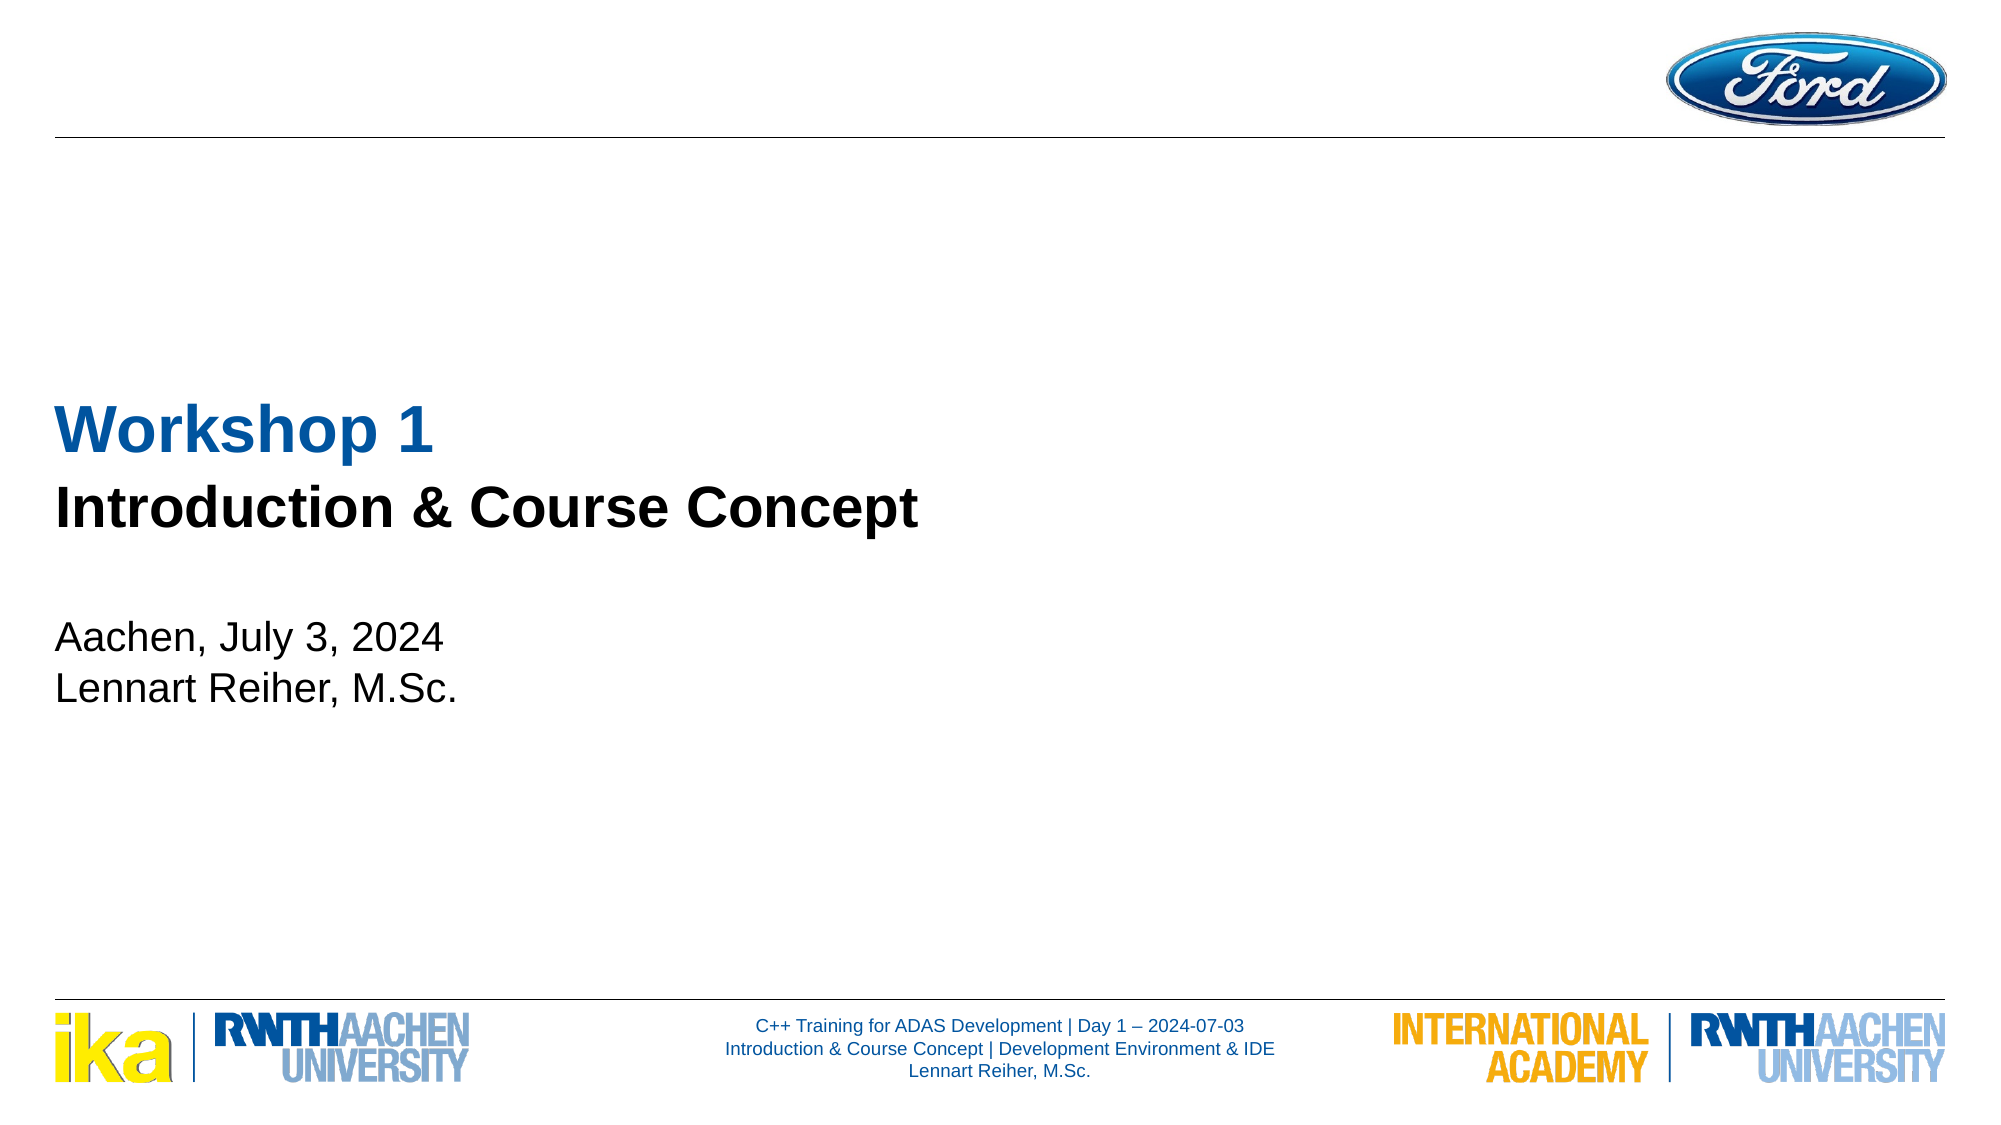

Workshop 1
Introduction & Course Concept
Aachen, July 3, 2024
Lennart Reiher, M.Sc.